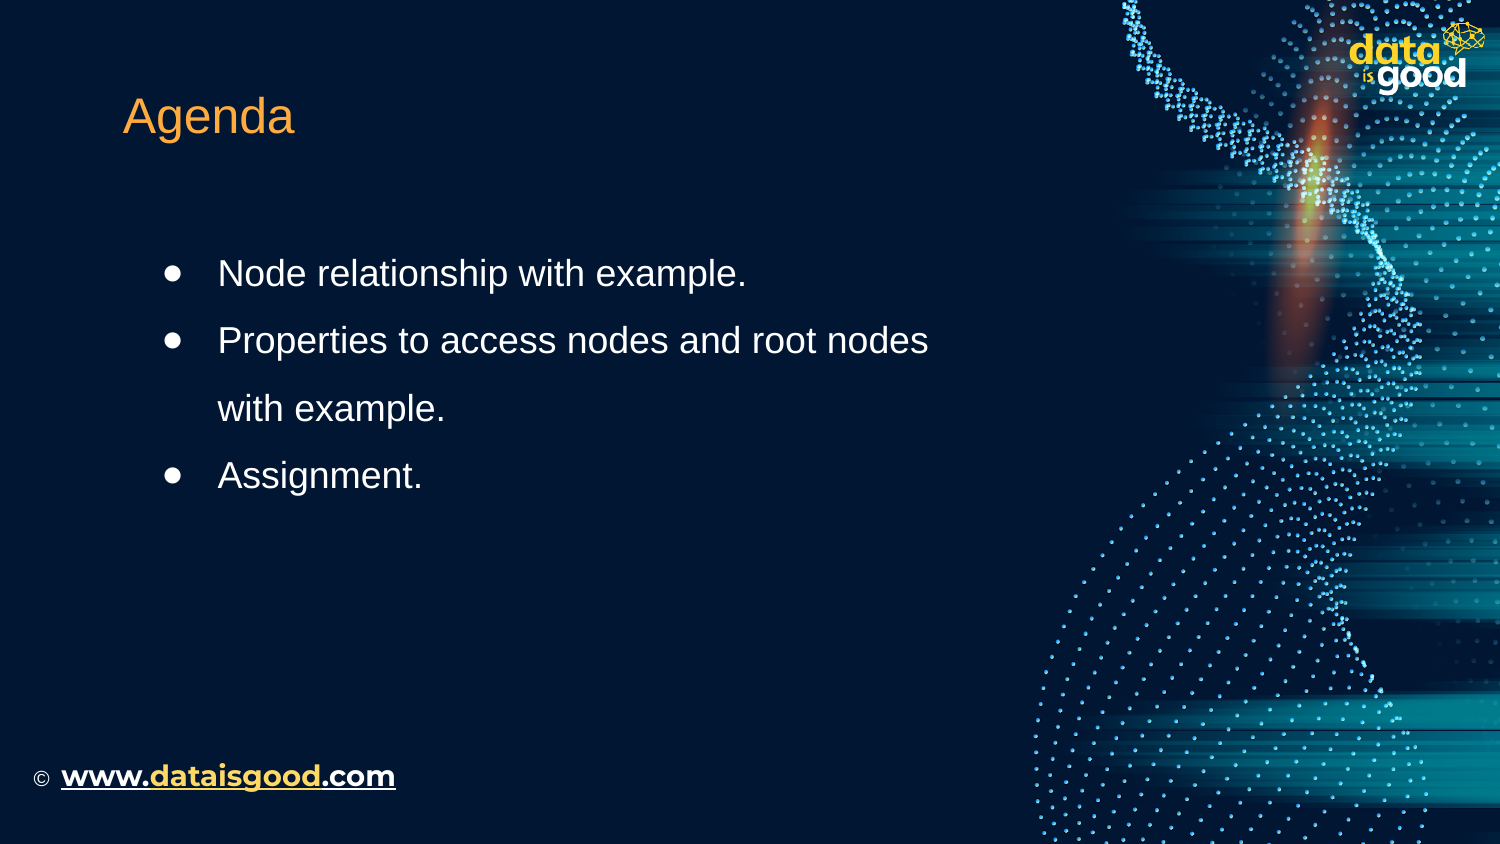

# Agenda
Node relationship with example.
Properties to access nodes and root nodes with example.
Assignment.